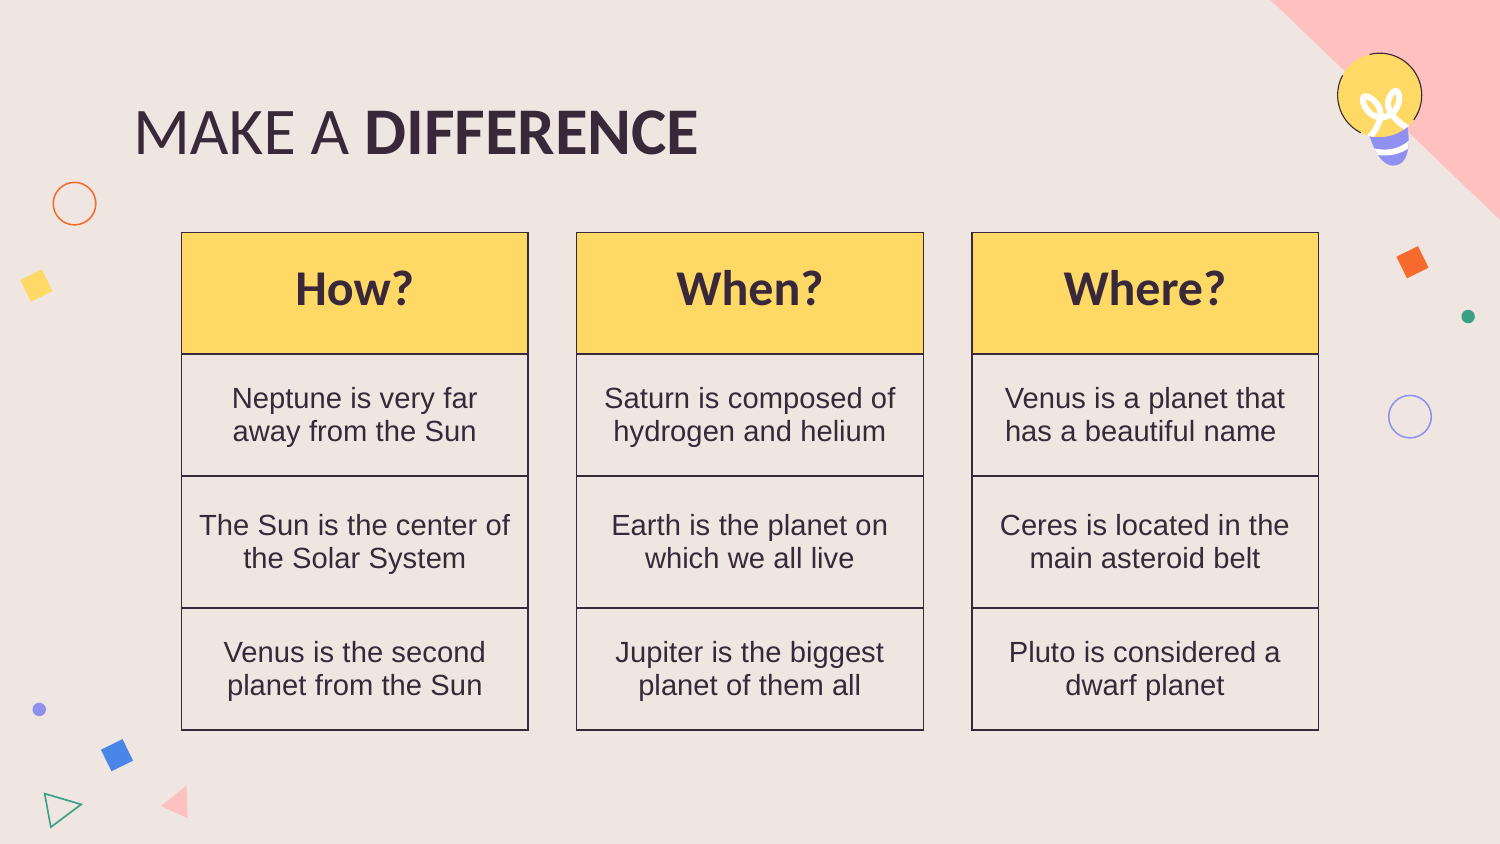

# MAKE A DIFFERENCE
| How? |
| --- |
| Neptune is very far away from the Sun |
| The Sun is the center of the Solar System |
| Venus is the second planet from the Sun |
| When? |
| --- |
| Saturn is composed of hydrogen and helium |
| Earth is the planet on which we all live |
| Jupiter is the biggest planet of them all |
| Where? |
| --- |
| Venus is a planet that has a beautiful name |
| Ceres is located in the main asteroid belt |
| Pluto is considered a dwarf planet |